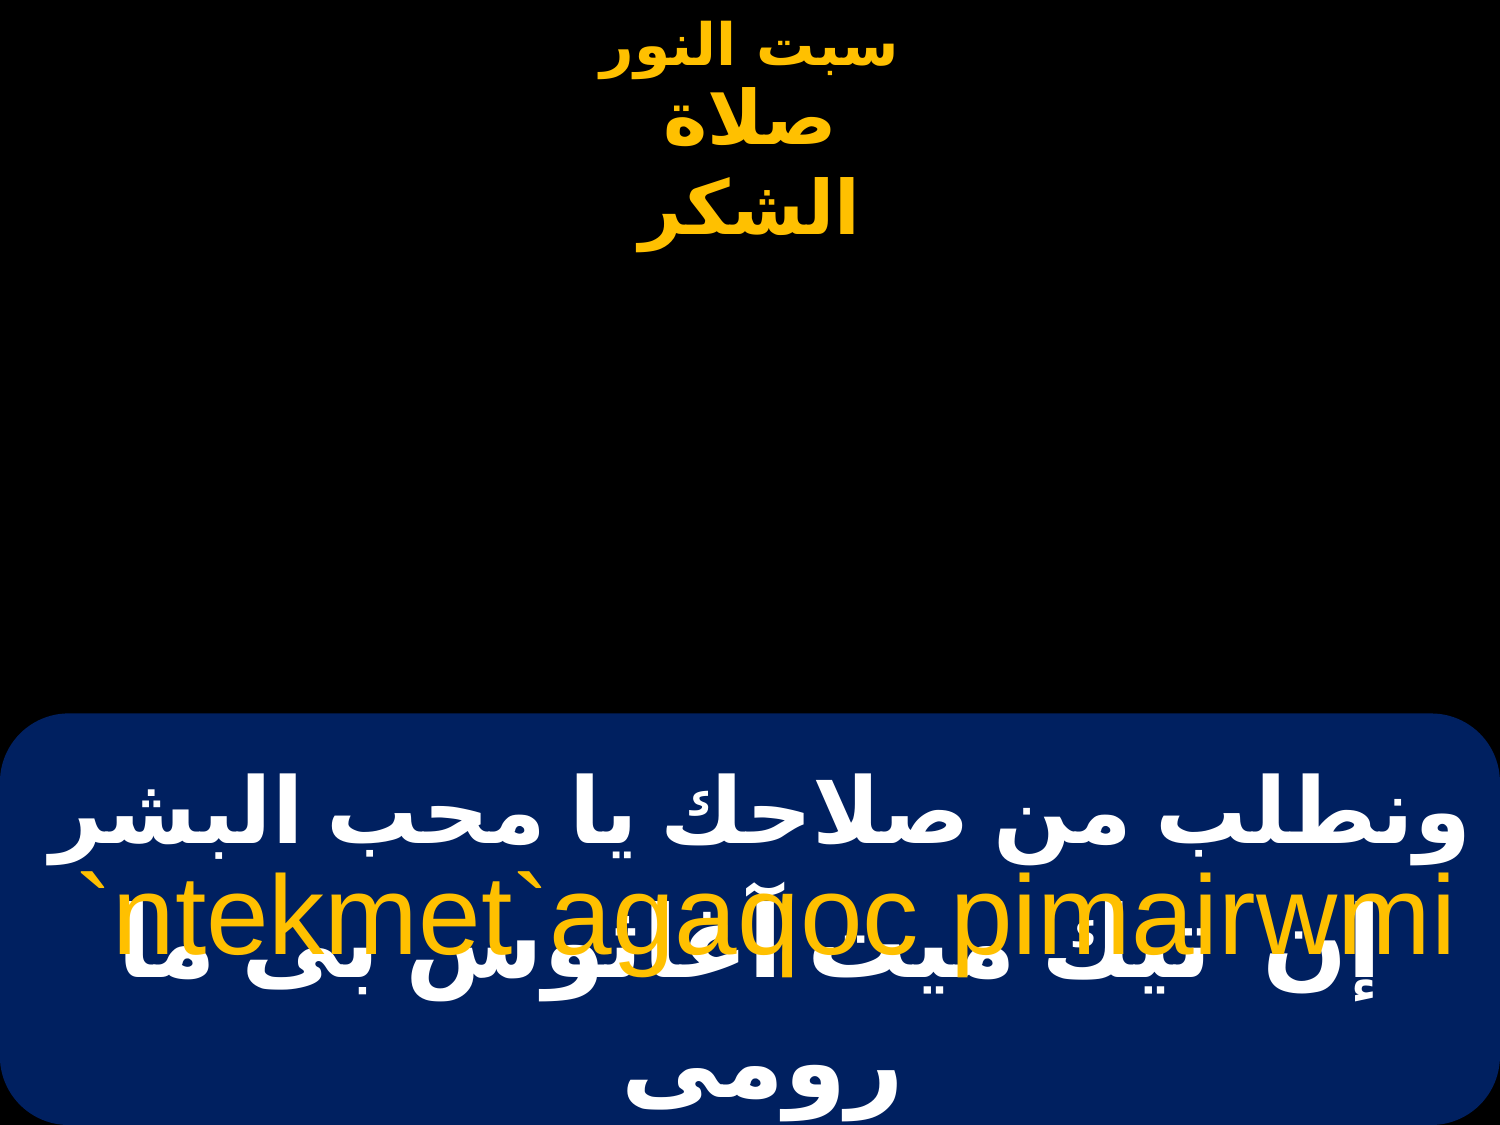

# ونطلب من صلاحك يا محب البشر
 `ntekmet`agaqoc pimairwmi
إن  تيك ميت آغاثوس بى ما رومى